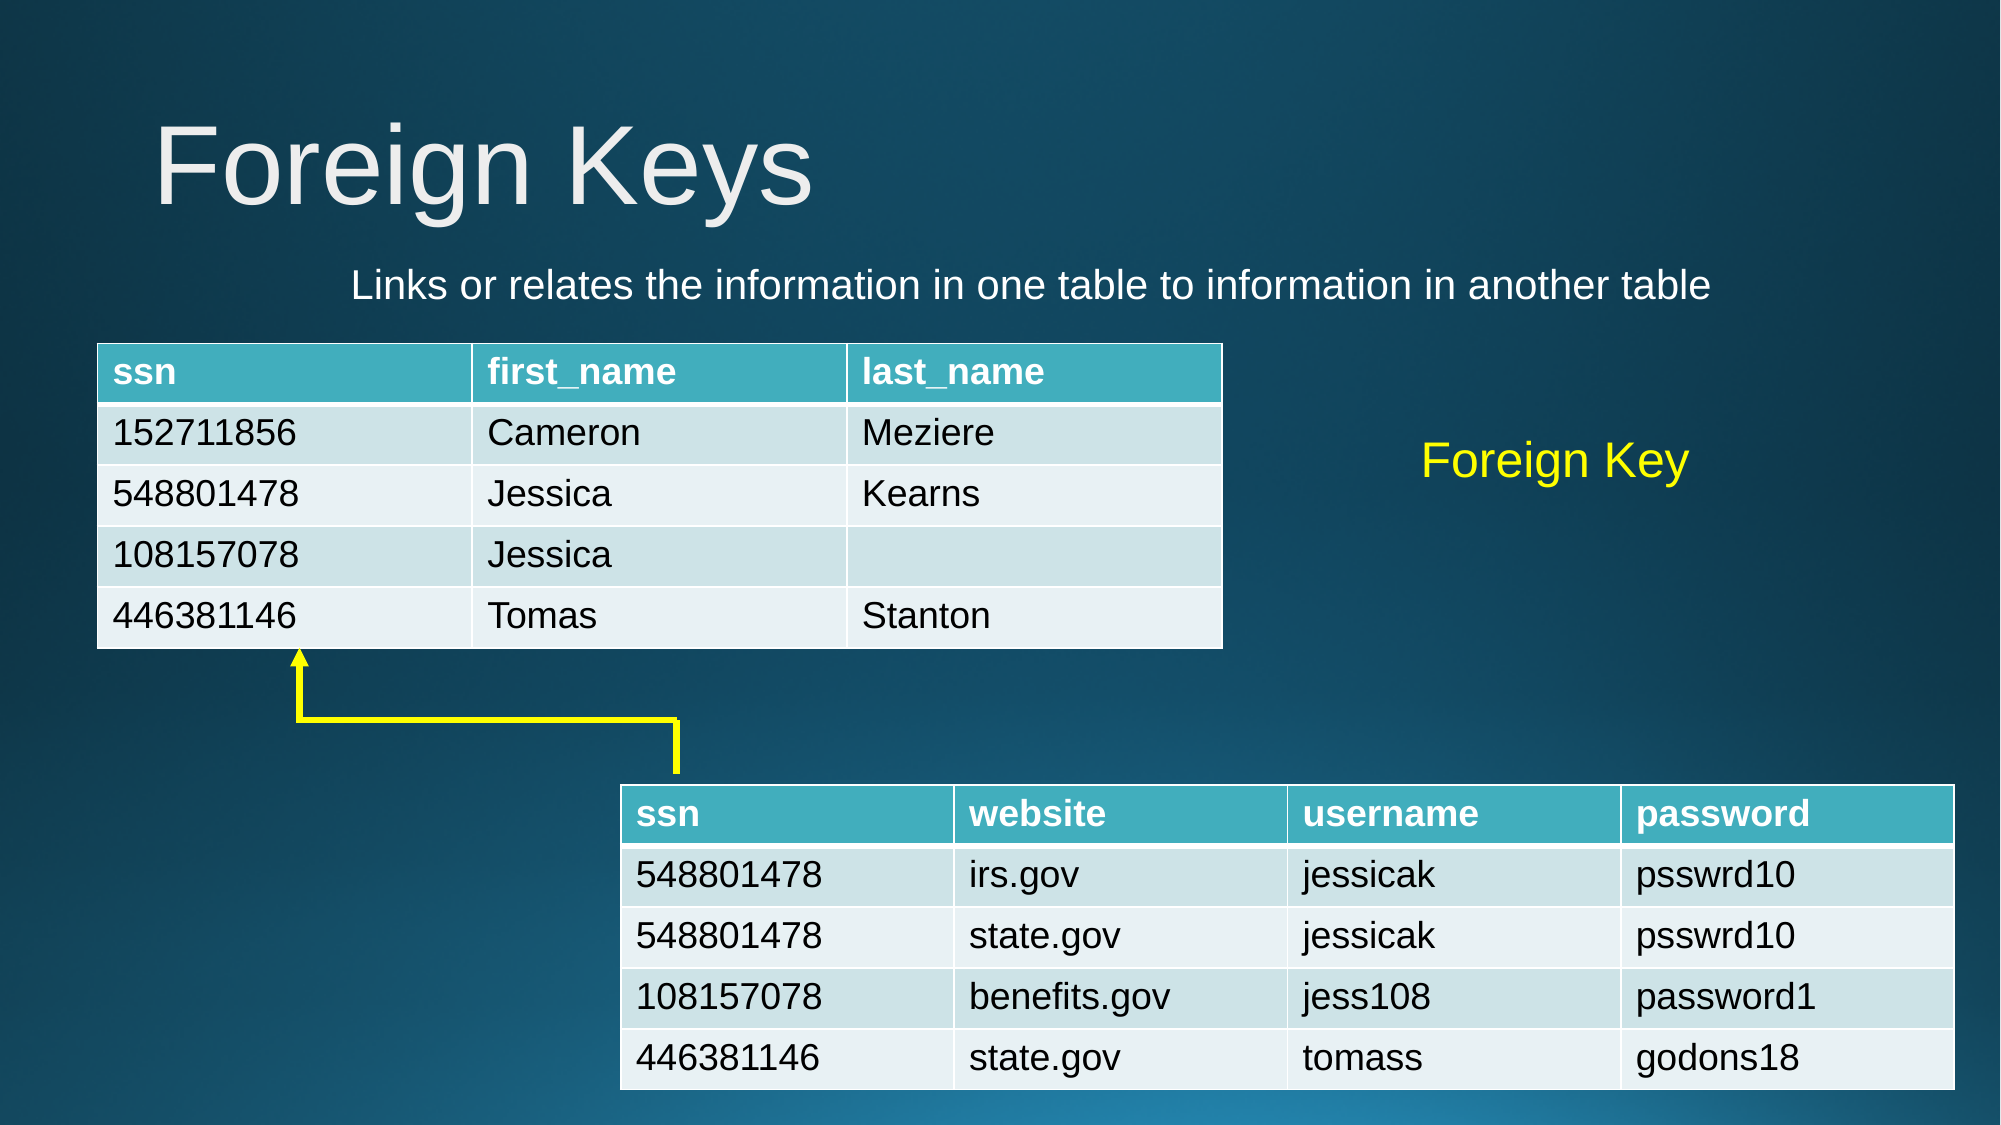

# Foreign Keys
Links or relates the information in one table to information in another table
| ssn | first\_name | last\_name |
| --- | --- | --- |
| 152711856 | Cameron | Meziere |
| 548801478 | Jessica | Kearns |
| 108157078 | Jessica |  |
| 446381146 | Tomas | Stanton |
Foreign Key
| ssn | website | username | password |
| --- | --- | --- | --- |
| 548801478 | irs.gov | jessicak | psswrd10 |
| 548801478 | state.gov | jessicak | psswrd10 |
| 108157078 | benefits.gov | jess108 | password1 |
| 446381146 | state.gov | tomass | godons18 |